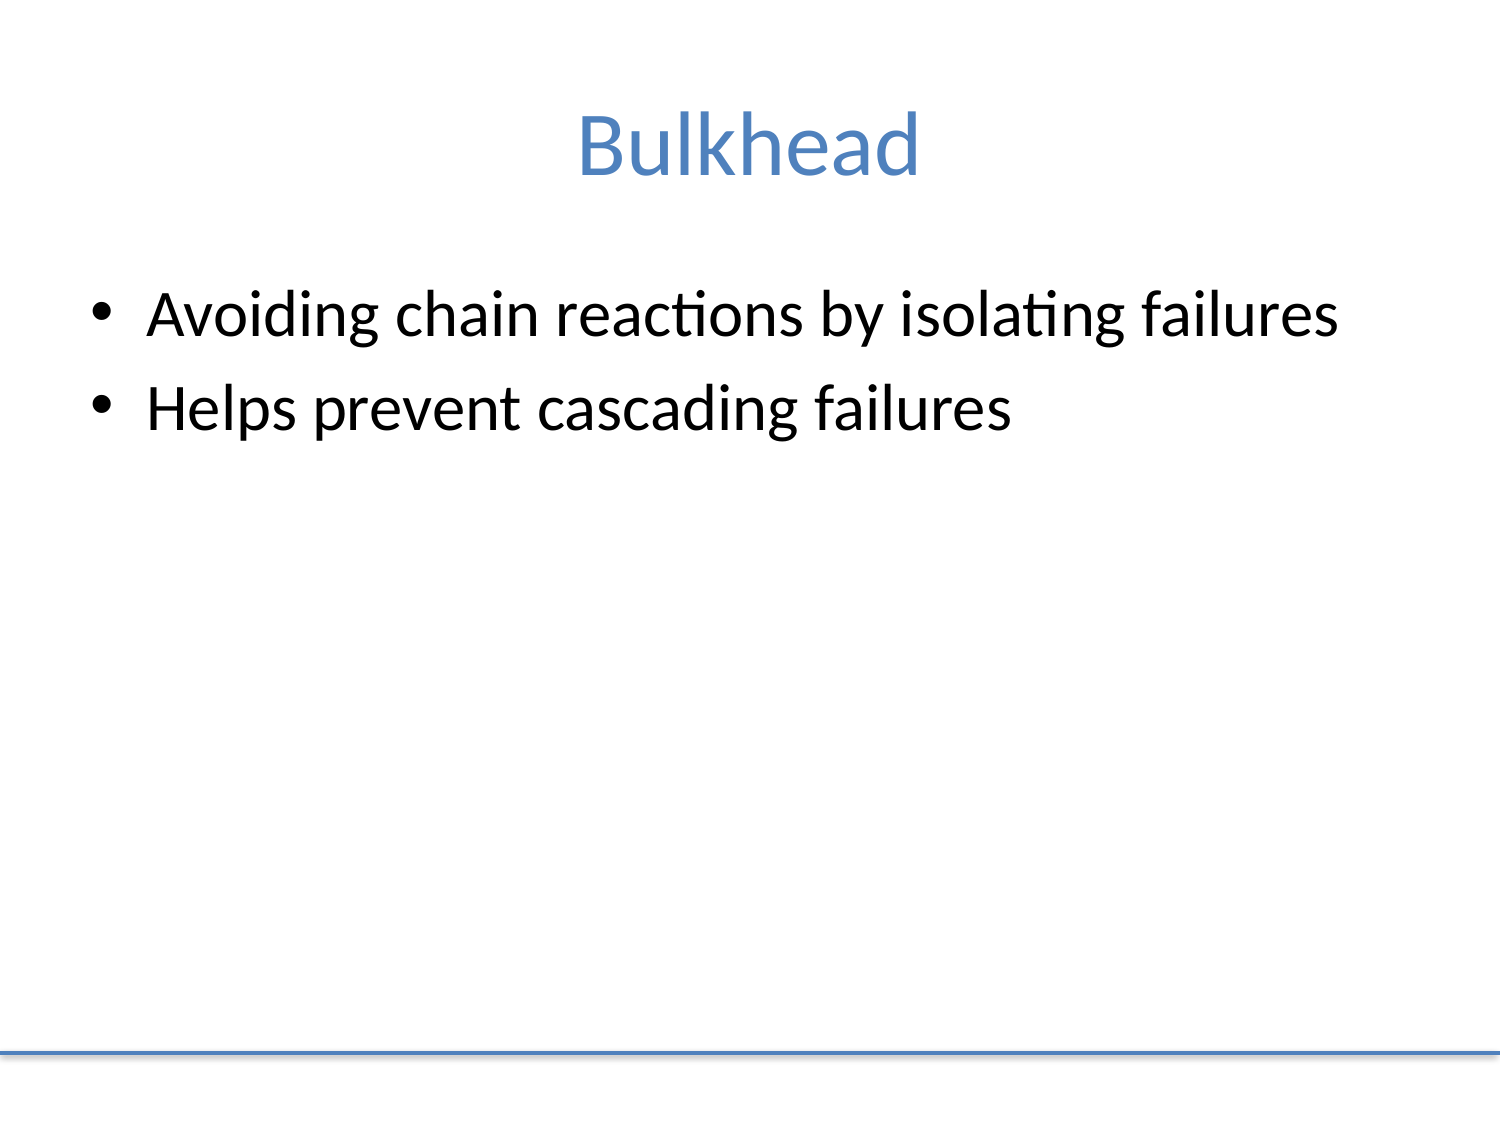

# Bulkhead
Avoiding chain reactions by isolating failures
Helps prevent cascading failures